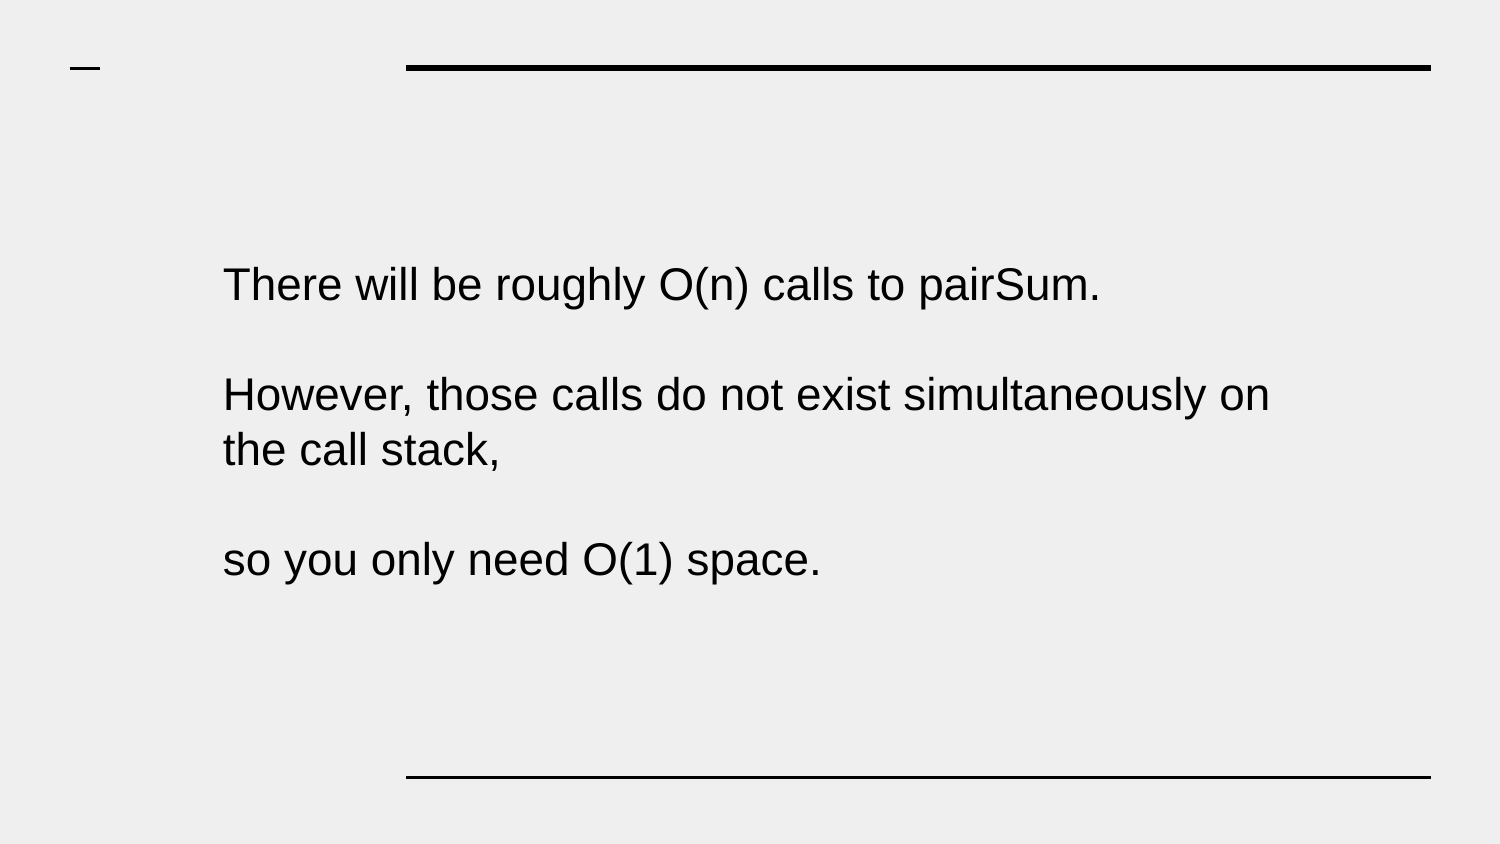

There will be roughly O(n) calls to pairSum.

However, those calls do not exist simultaneously on the call stack,

so you only need O(1) space.